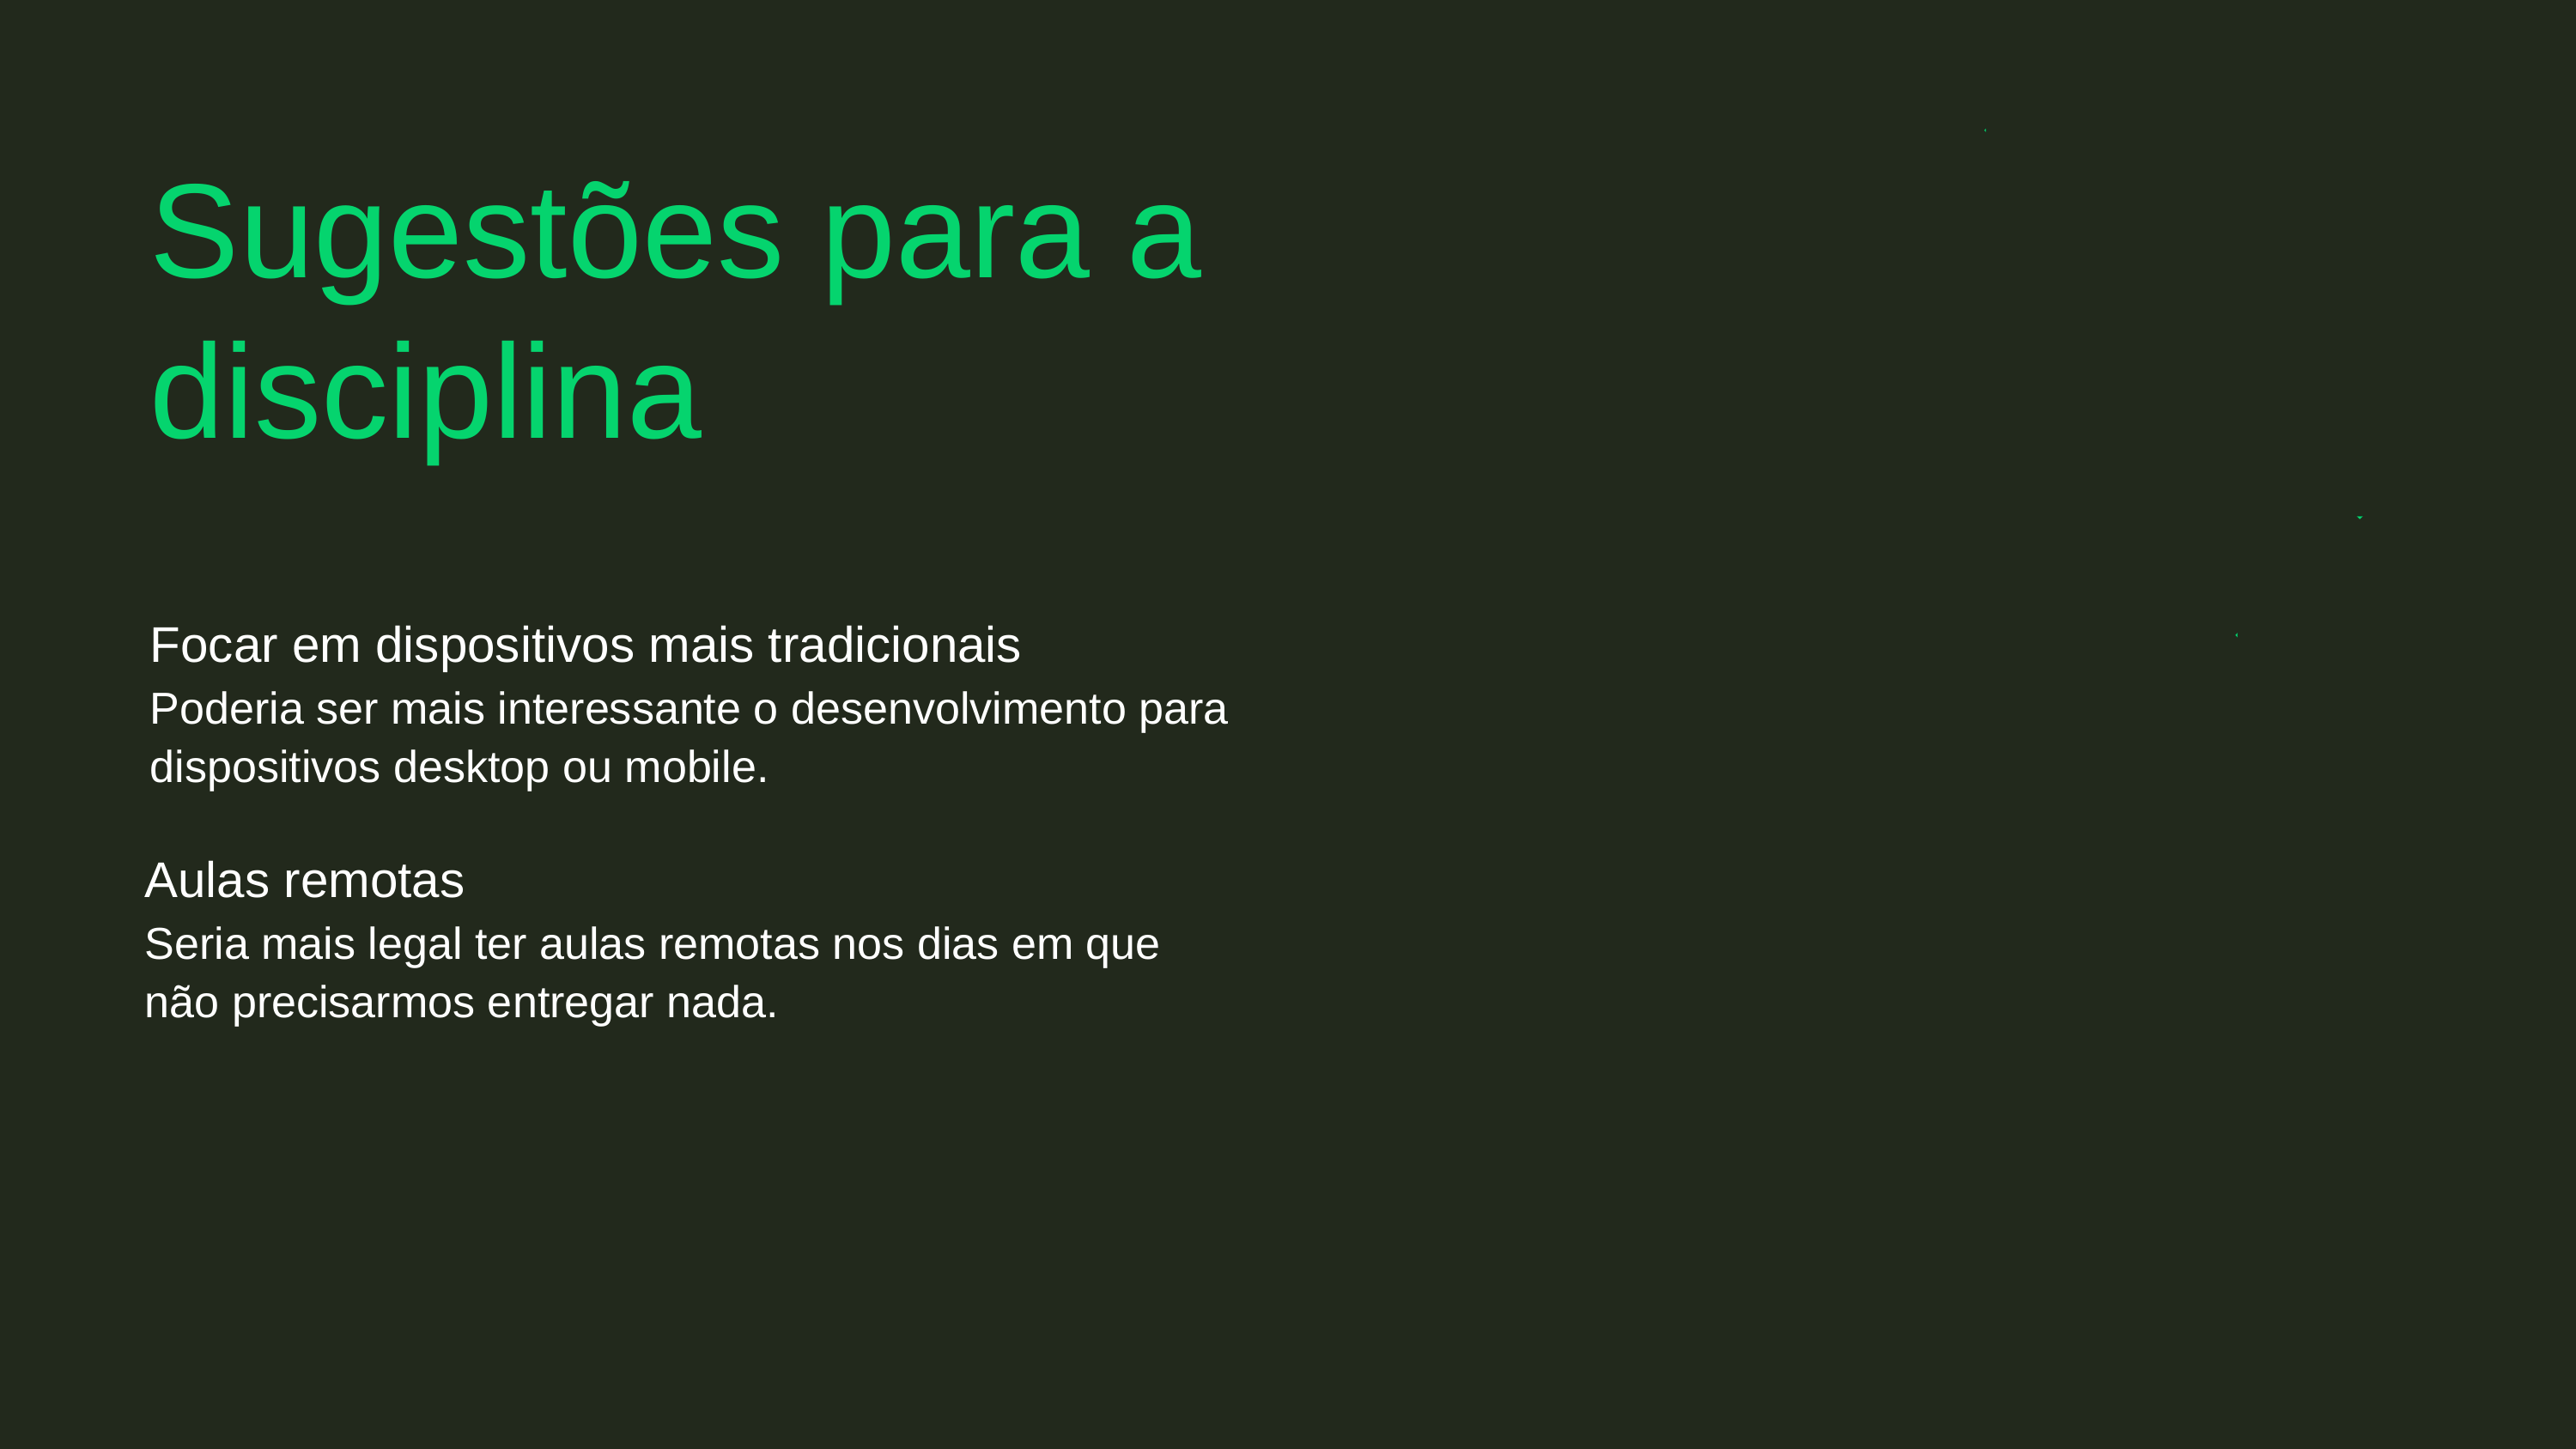

Sugestões para a disciplina

Focar em dispositivos mais tradicionais
Poderia ser mais interessante o desenvolvimento para dispositivos desktop ou mobile.
Aulas remotas
Seria mais legal ter aulas remotas nos dias em que não precisarmos entregar nada.